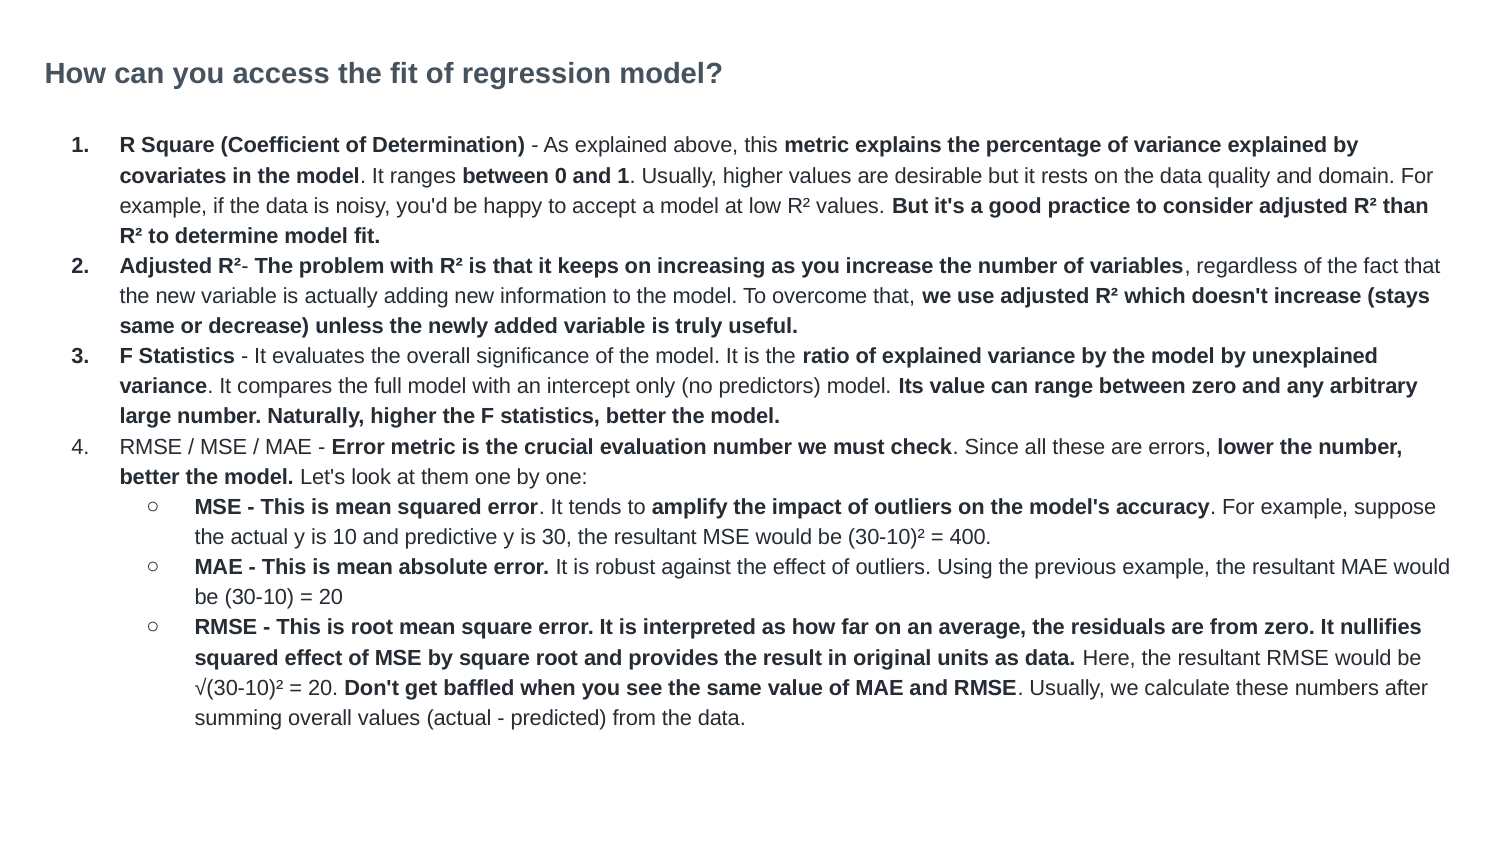

How can you access the fit of regression model?
R Square (Coefficient of Determination) - As explained above, this metric explains the percentage of variance explained by covariates in the model. It ranges between 0 and 1. Usually, higher values are desirable but it rests on the data quality and domain. For example, if the data is noisy, you'd be happy to accept a model at low R² values. But it's a good practice to consider adjusted R² than R² to determine model fit.
Adjusted R²- The problem with R² is that it keeps on increasing as you increase the number of variables, regardless of the fact that the new variable is actually adding new information to the model. To overcome that, we use adjusted R² which doesn't increase (stays same or decrease) unless the newly added variable is truly useful.
F Statistics - It evaluates the overall significance of the model. It is the ratio of explained variance by the model by unexplained variance. It compares the full model with an intercept only (no predictors) model. Its value can range between zero and any arbitrary large number. Naturally, higher the F statistics, better the model.
RMSE / MSE / MAE - Error metric is the crucial evaluation number we must check. Since all these are errors, lower the number, better the model. Let's look at them one by one:
MSE - This is mean squared error. It tends to amplify the impact of outliers on the model's accuracy. For example, suppose the actual y is 10 and predictive y is 30, the resultant MSE would be (30-10)² = 400.
MAE - This is mean absolute error. It is robust against the effect of outliers. Using the previous example, the resultant MAE would be (30-10) = 20
RMSE - This is root mean square error. It is interpreted as how far on an average, the residuals are from zero. It nullifies squared effect of MSE by square root and provides the result in original units as data. Here, the resultant RMSE would be √(30-10)² = 20. Don't get baffled when you see the same value of MAE and RMSE. Usually, we calculate these numbers after summing overall values (actual - predicted) from the data.